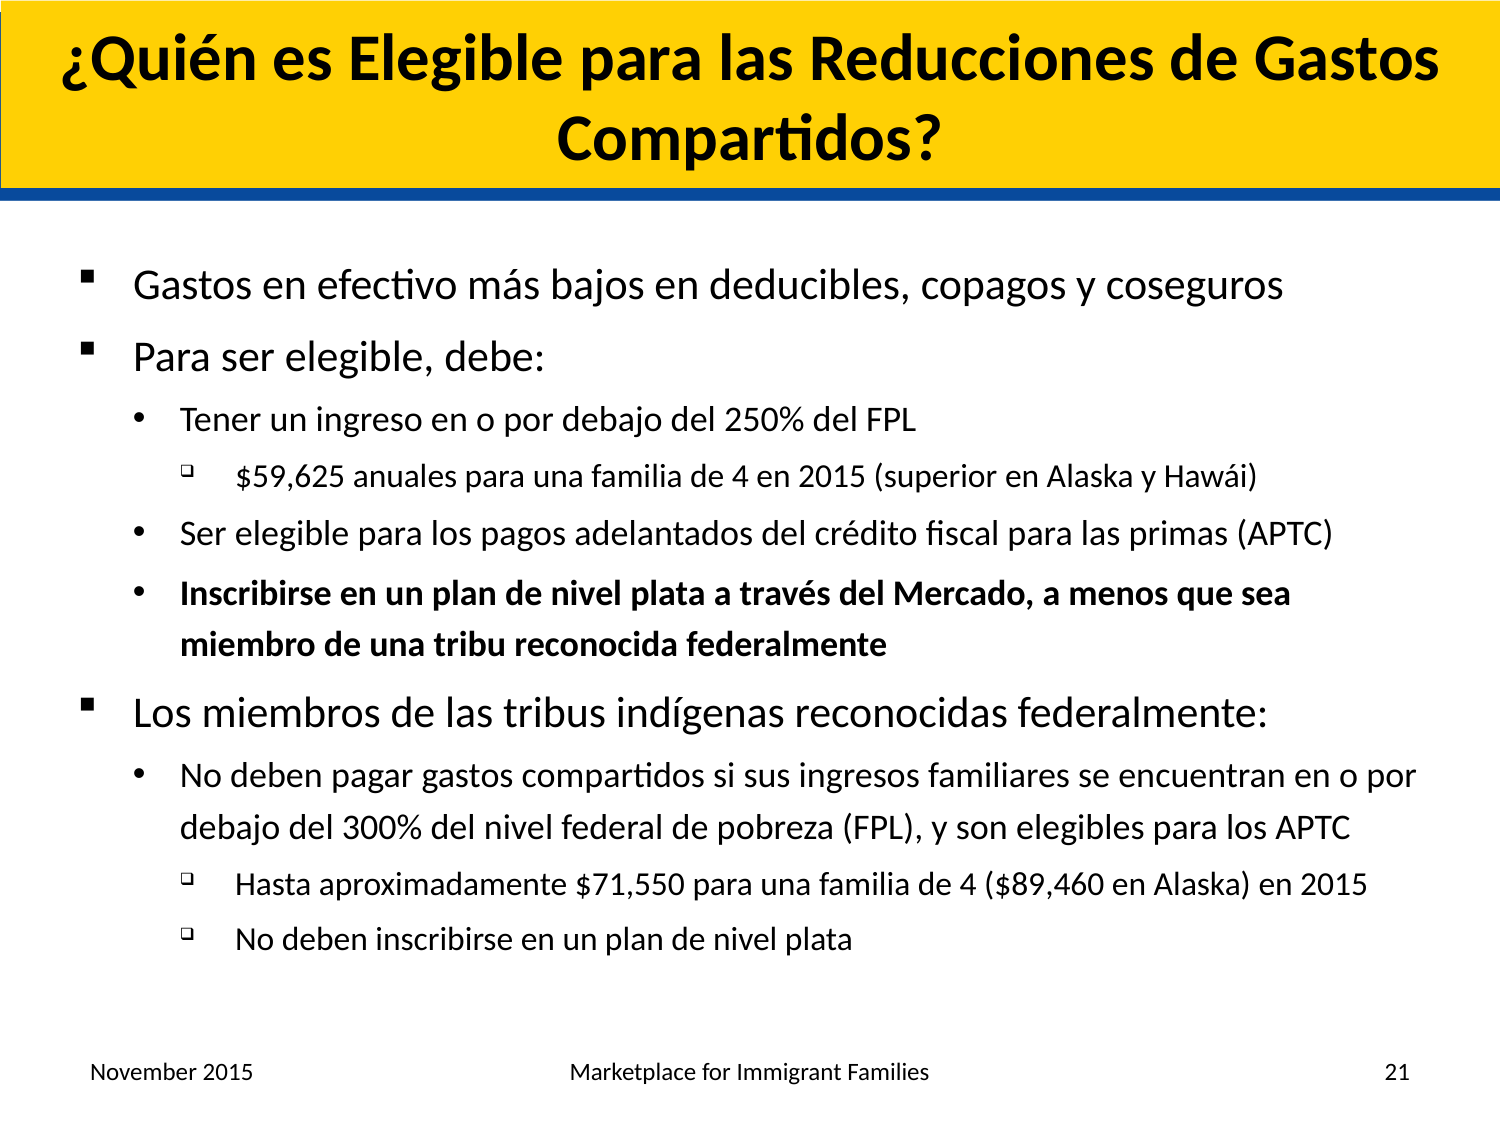

# ¿Quién es Elegible para las Reducciones de Gastos Compartidos?
Gastos en efectivo más bajos en deducibles, copagos y coseguros
Para ser elegible, debe:
Tener un ingreso en o por debajo del 250% del FPL
$59,625 anuales para una familia de 4 en 2015 (superior en Alaska y Hawái)
Ser elegible para los pagos adelantados del crédito fiscal para las primas (APTC)
Inscribirse en un plan de nivel plata a través del Mercado, a menos que sea miembro de una tribu reconocida federalmente
Los miembros de las tribus indígenas reconocidas federalmente:
No deben pagar gastos compartidos si sus ingresos familiares se encuentran en o por debajo del 300% del nivel federal de pobreza (FPL), y son elegibles para los APTC
Hasta aproximadamente $71,550 para una familia de 4 ($89,460 en Alaska) en 2015
No deben inscribirse en un plan de nivel plata

November 2015
Marketplace for Immigrant Families
21